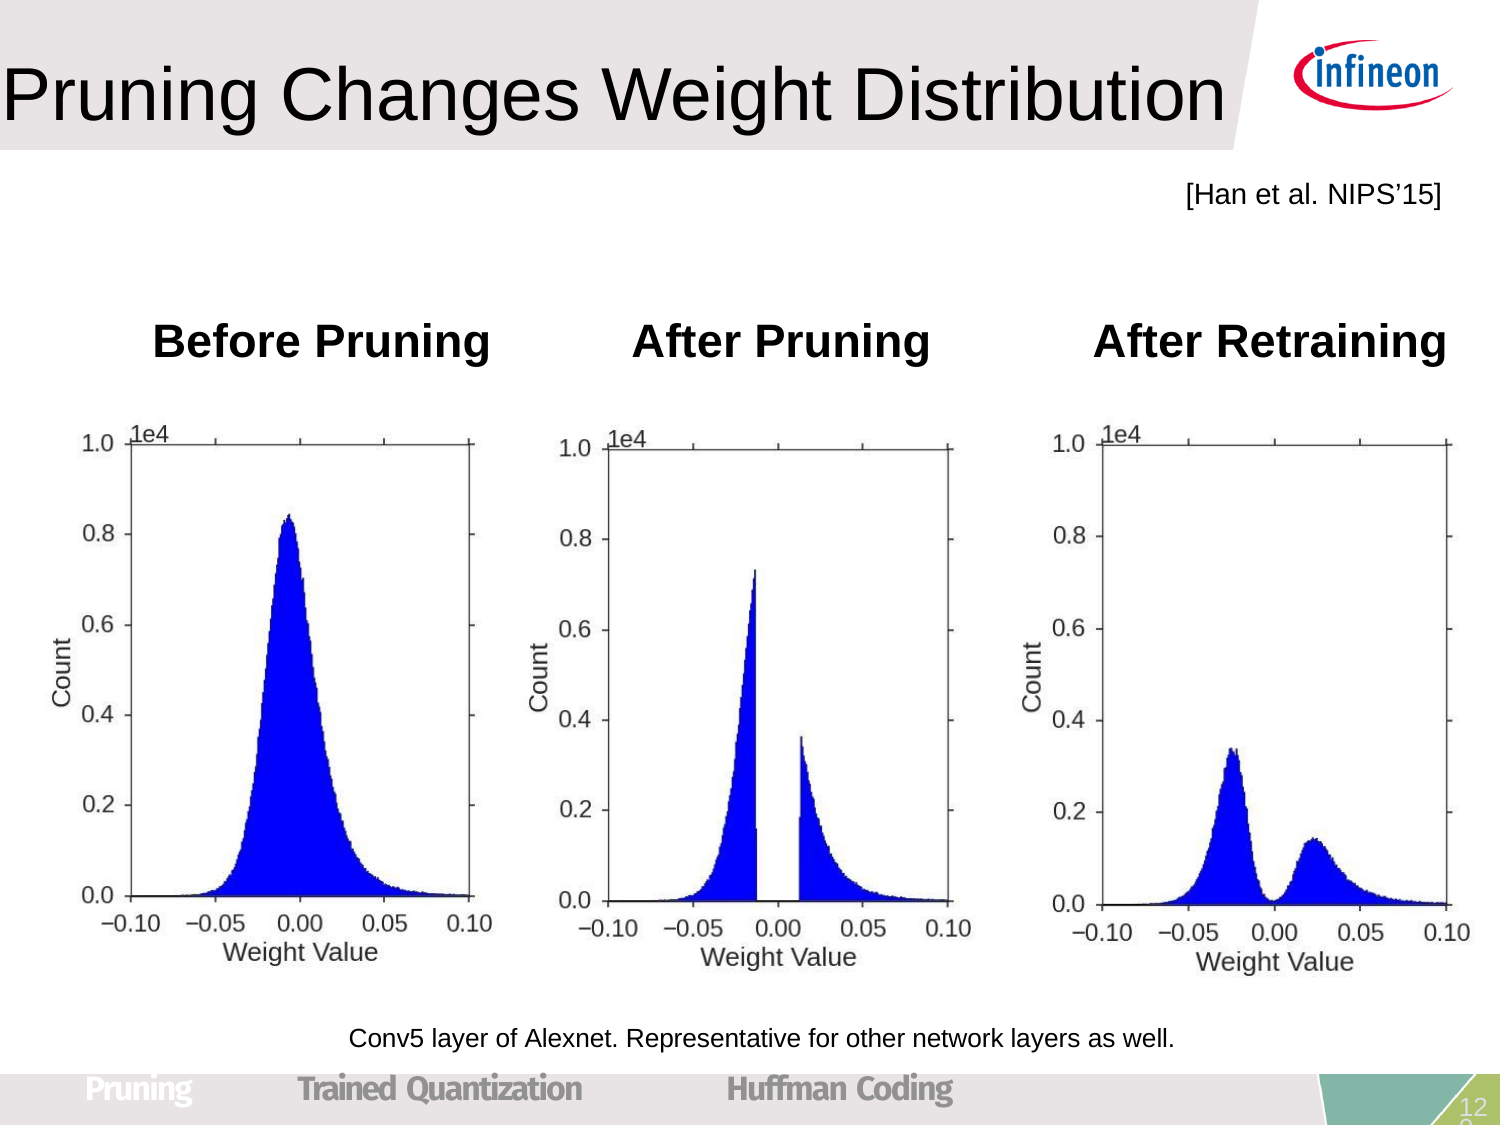

# Pruning Changes	Weight Distribution
[Han et al. NIPS’15]
Before Pruning
After Pruning
After Retraining

Conv5 layer of Alexnet. Representative for other network layers as well.
Pruning
Trained Quantization
Huffman Coding
120